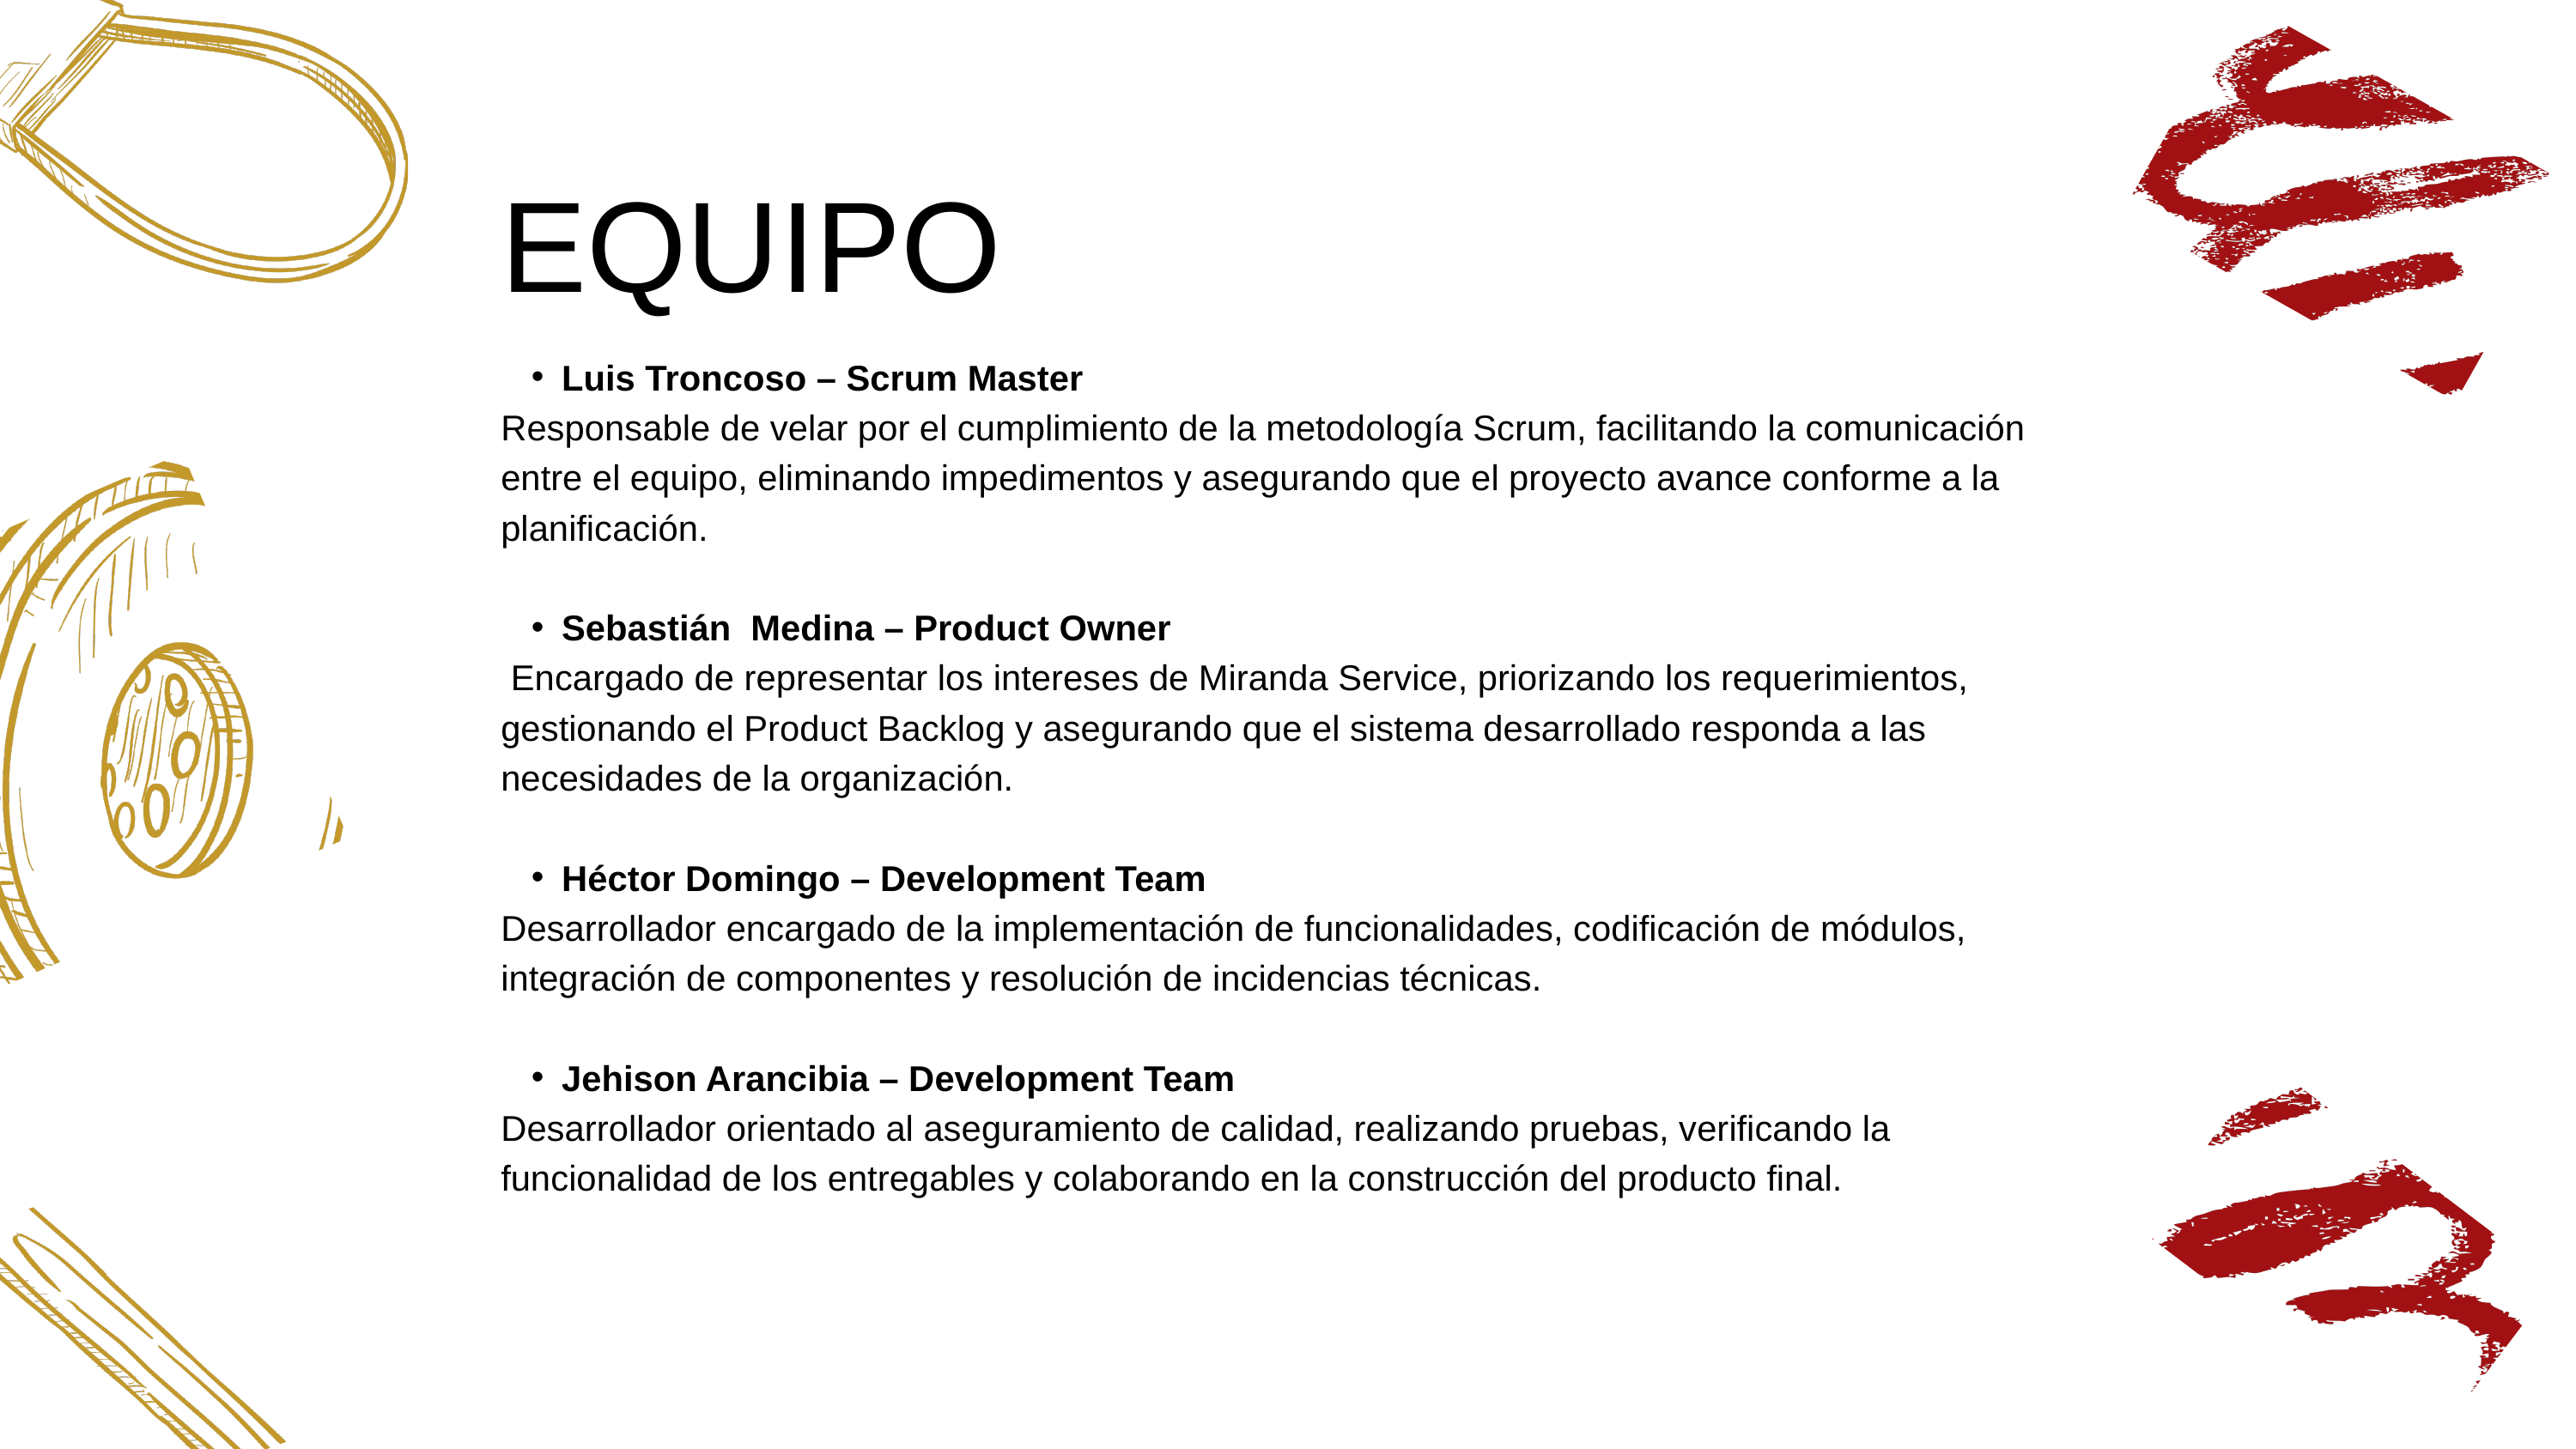

EQUIPO
Luis Troncoso – Scrum Master
Responsable de velar por el cumplimiento de la metodología Scrum, facilitando la comunicación entre el equipo, eliminando impedimentos y asegurando que el proyecto avance conforme a la planificación.

Sebastián  Medina – Product Owner
 Encargado de representar los intereses de Miranda Service, priorizando los requerimientos, gestionando el Product Backlog y asegurando que el sistema desarrollado responda a las necesidades de la organización.

Héctor Domingo – Development Team
Desarrollador encargado de la implementación de funcionalidades, codificación de módulos, integración de componentes y resolución de incidencias técnicas.

Jehison Arancibia – Development Team
Desarrollador orientado al aseguramiento de calidad, realizando pruebas, verificando la funcionalidad de los entregables y colaborando en la construcción del producto final.